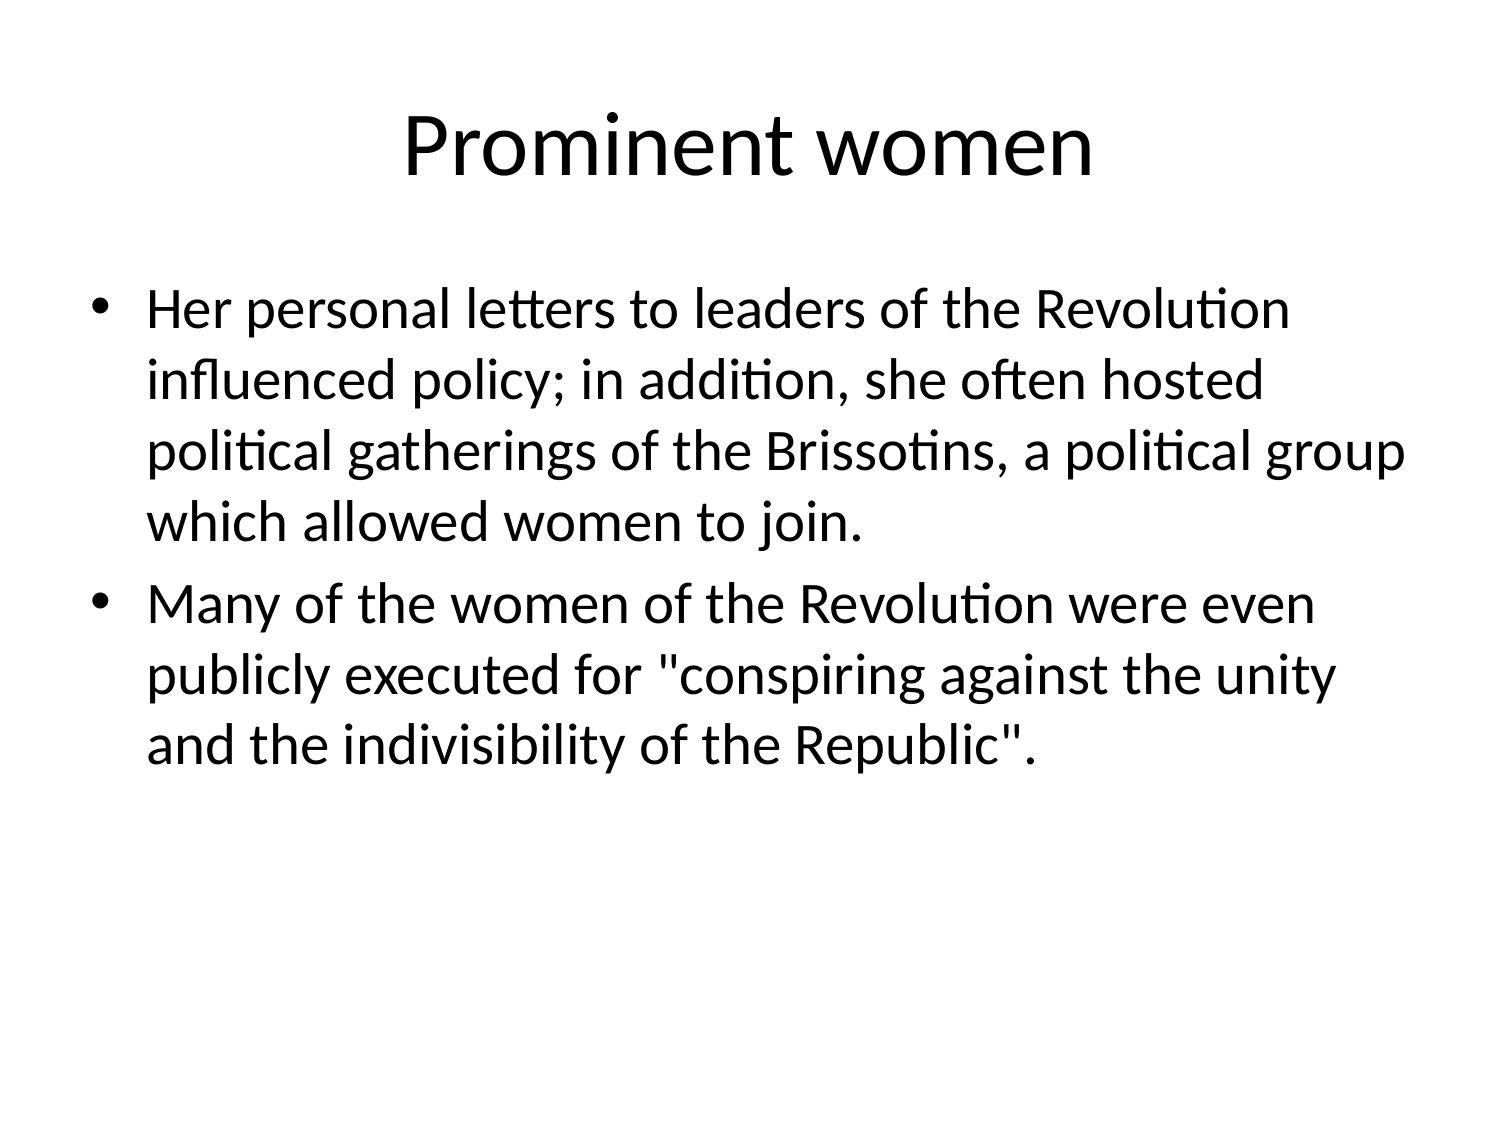

# Prominent women
Her personal letters to leaders of the Revolution influenced policy; in addition, she often hosted political gatherings of the Brissotins, a political group which allowed women to join.
Many of the women of the Revolution were even publicly executed for "conspiring against the unity and the indivisibility of the Republic".